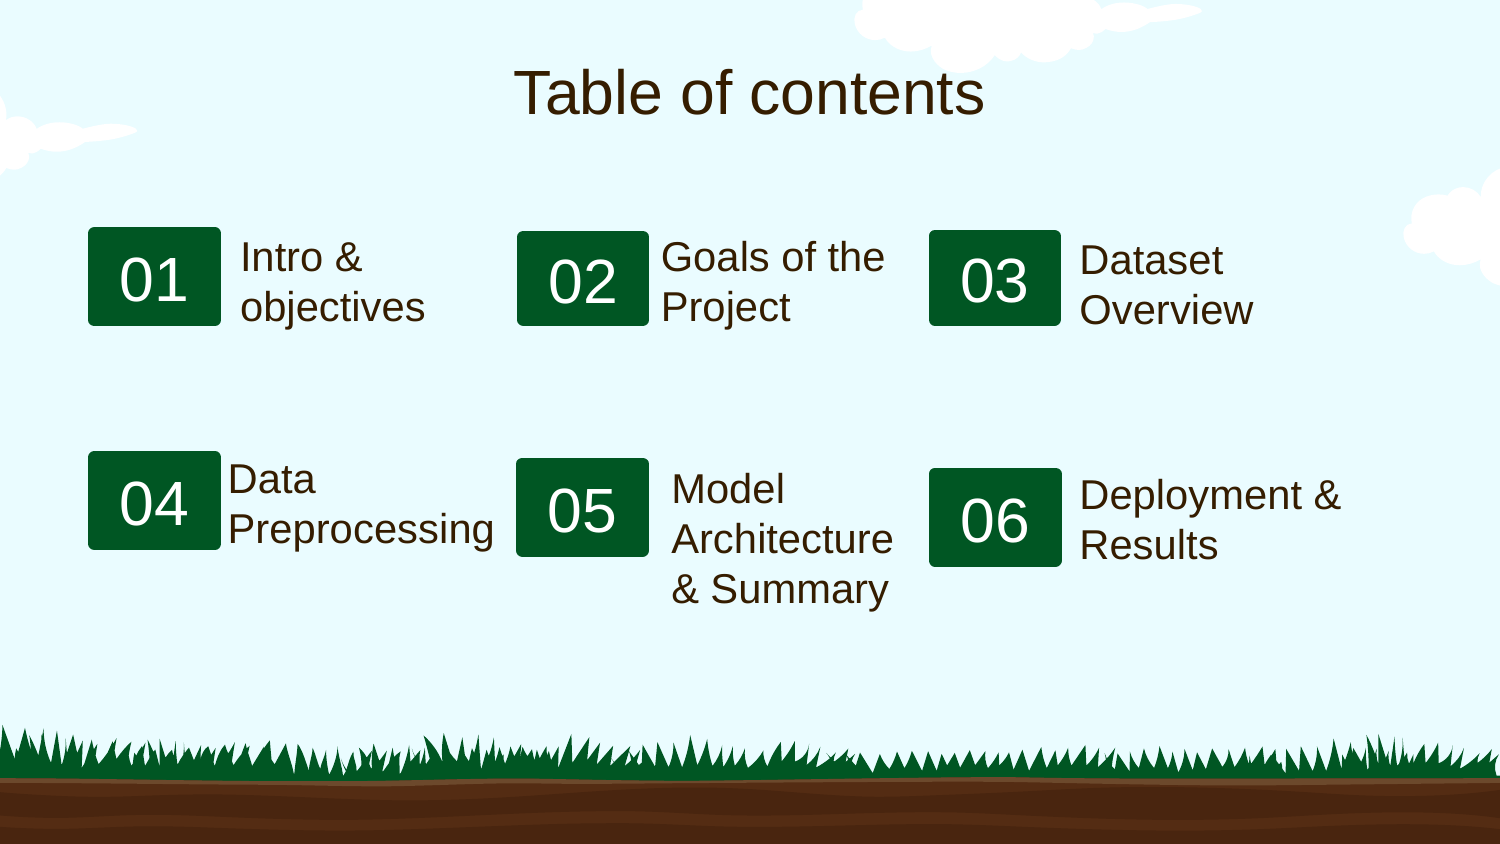

# Table of contents
Goals of the Project
Intro & objectives
Dataset Overview
01
03
02
Data Preprocessing
04
Model Architecture
& Summary
Deployment & Results
05
06